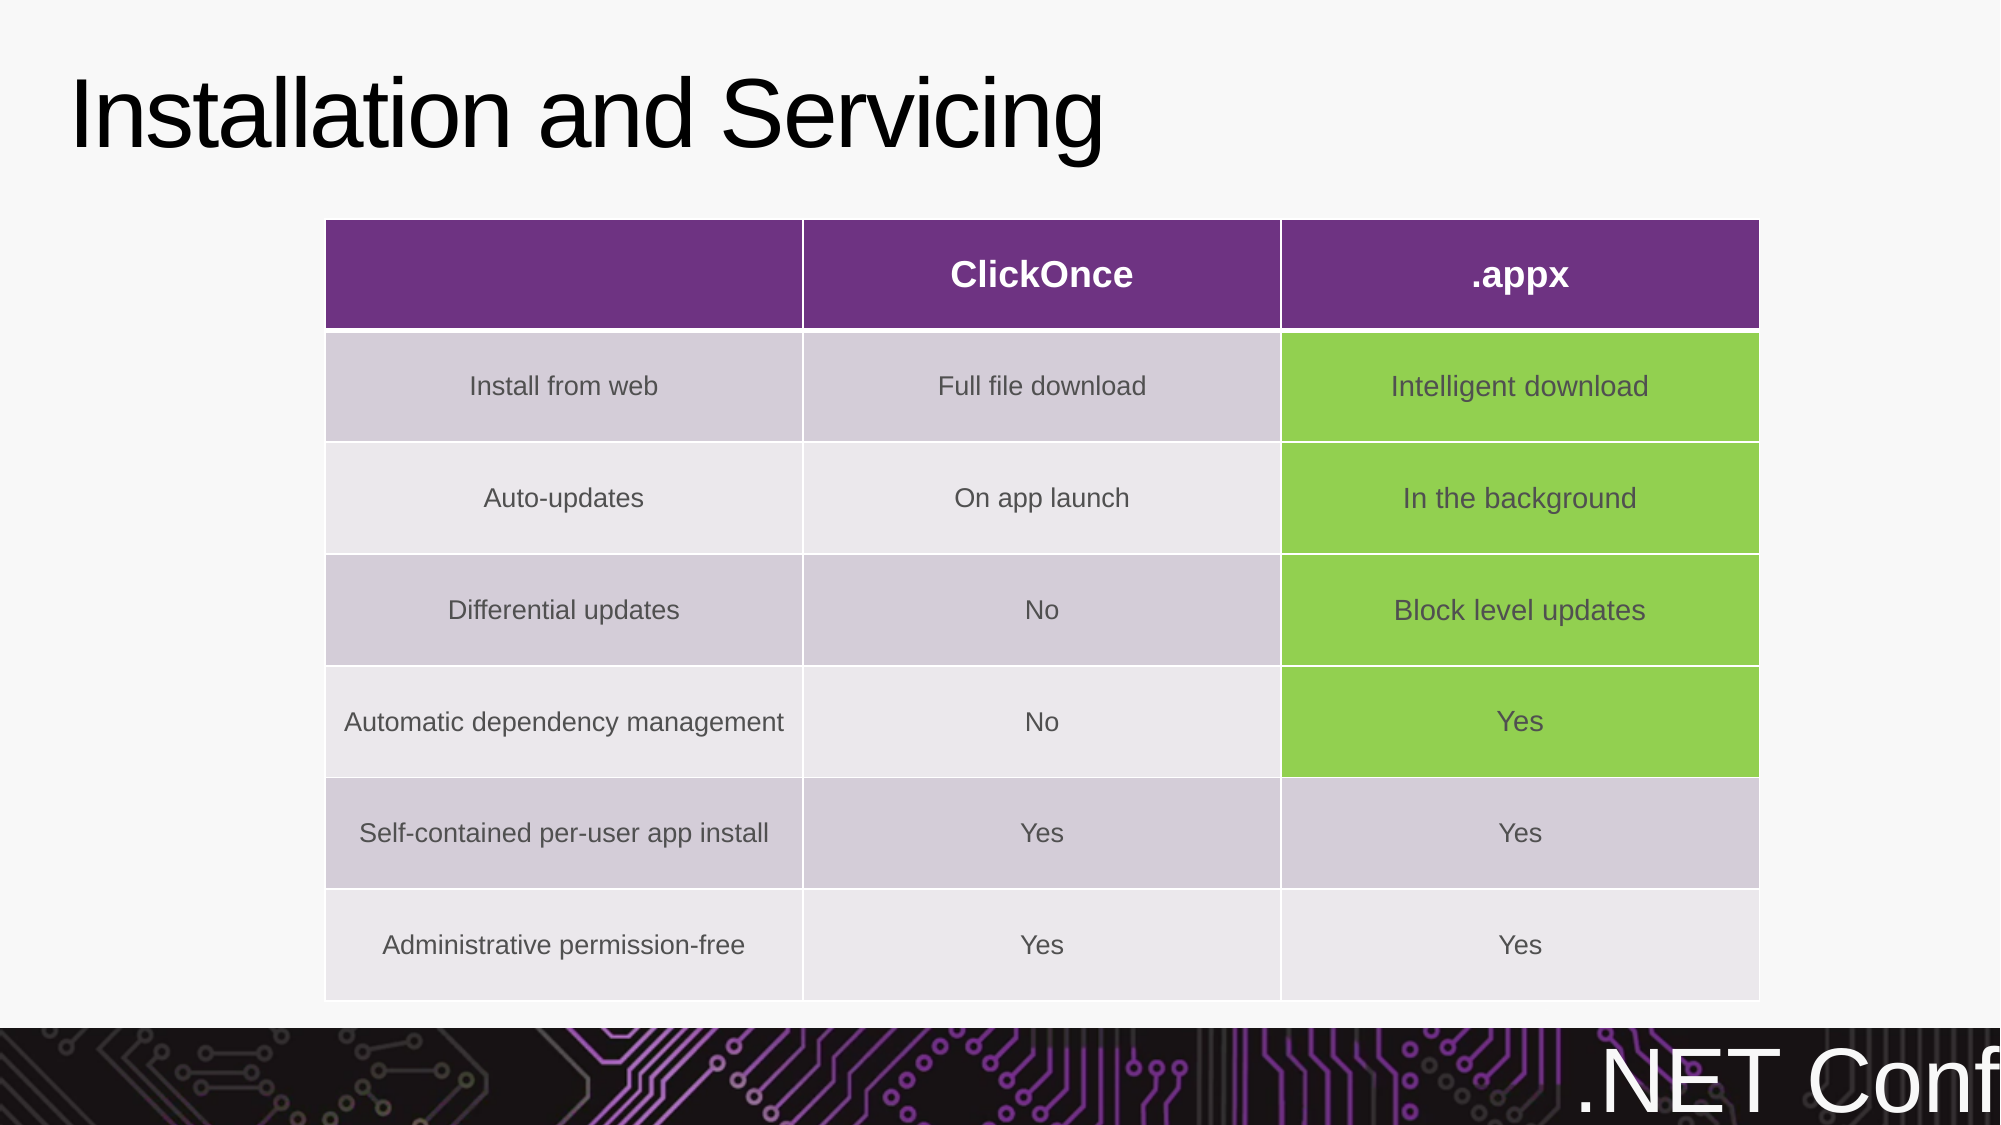

# Installation and Servicing
|  | ClickOnce | .appx |
| --- | --- | --- |
| Install from web | Full file download | Intelligent download |
| Auto-updates | On app launch | In the background |
| Differential updates | No | Block level updates |
| Automatic dependency management | No | Yes |
| Self-contained per-user app install | Yes | Yes |
| Administrative permission-free | Yes | Yes |